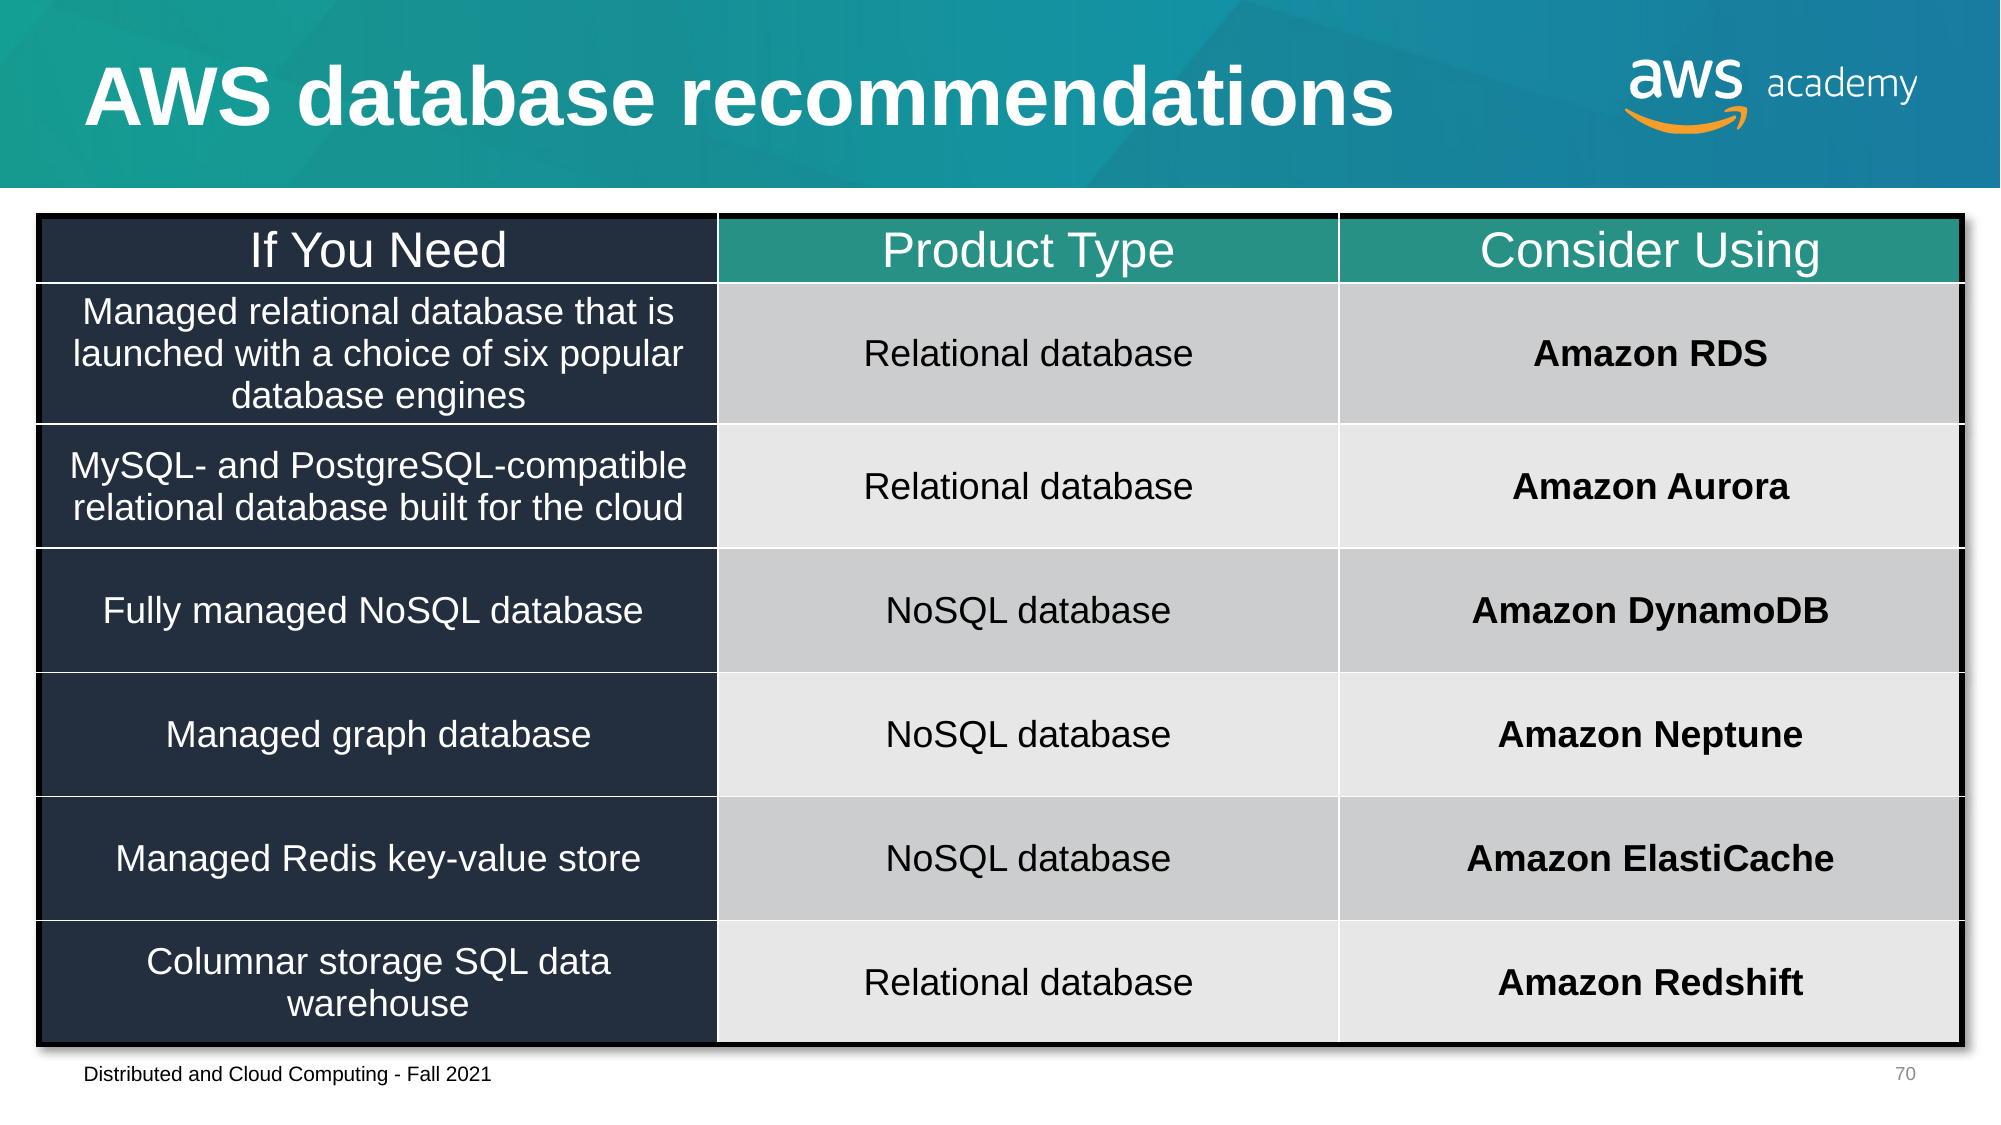

# AWS database recommendations
| If You Need | Product Type | Consider Using |
| --- | --- | --- |
| Managed relational database that is launched with a choice of six popular database engines | Relational database | Amazon RDS |
| MySQL- and PostgreSQL-compatible relational database built for the cloud | Relational database | Amazon Aurora |
| Fully managed NoSQL database | NoSQL database | Amazon DynamoDB |
| Managed graph database | NoSQL database | Amazon Neptune |
| Managed Redis key-value store | NoSQL database | Amazon ElastiCache |
| Columnar storage SQL data warehouse | Relational database | Amazon Redshift |

Distributed and Cloud Computing - Fall 2021
70